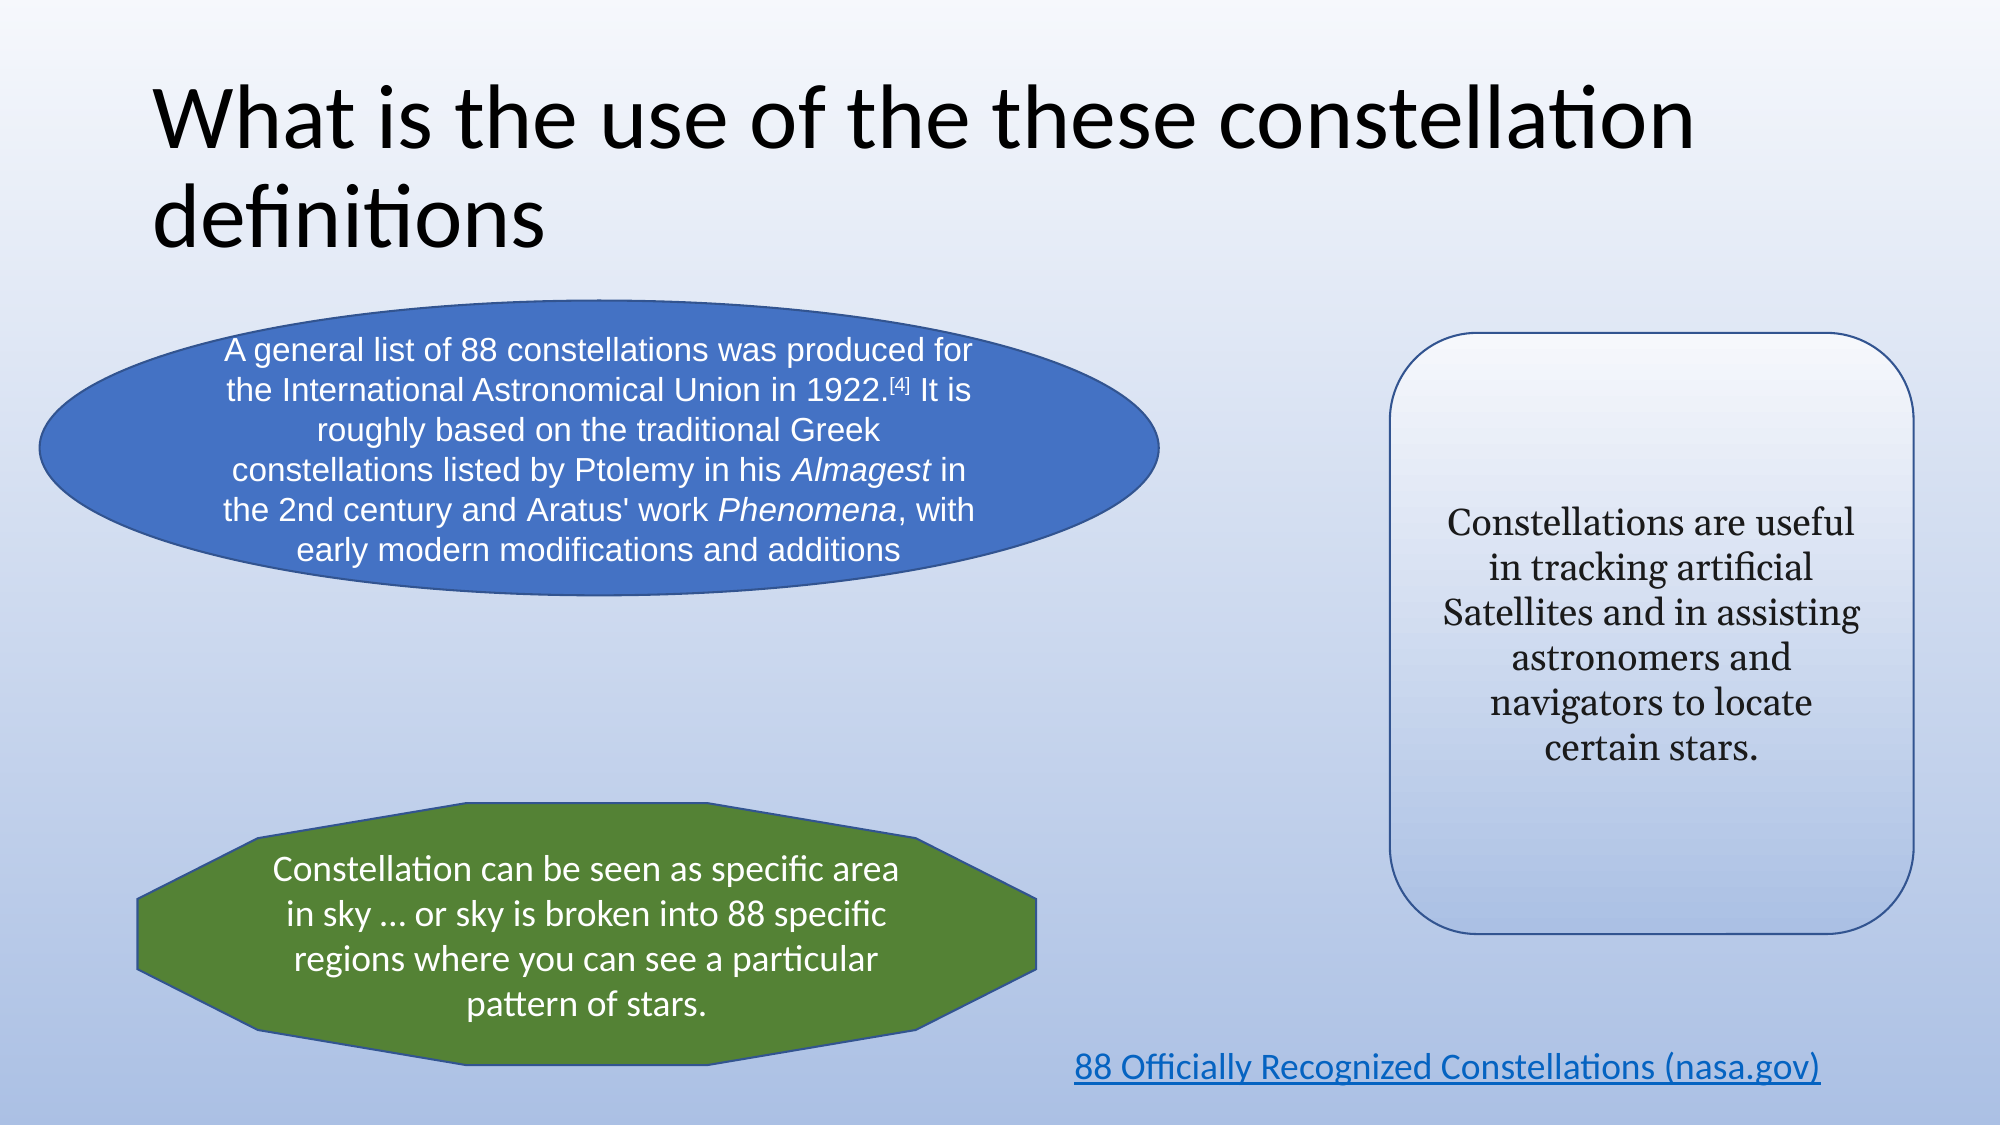

# What is the use of the these constellation definitions
A general list of 88 constellations was produced for the International Astronomical Union in 1922.[4] It is roughly based on the traditional Greek constellations listed by Ptolemy in his Almagest in the 2nd century and Aratus' work Phenomena, with early modern modifications and additions
Constellations are useful in tracking artificial Satellites and in assisting astronomers and navigators to locate certain stars.
Constellation can be seen as specific area in sky … or sky is broken into 88 specific regions where you can see a particular pattern of stars.
88 Officially Recognized Constellations (nasa.gov)